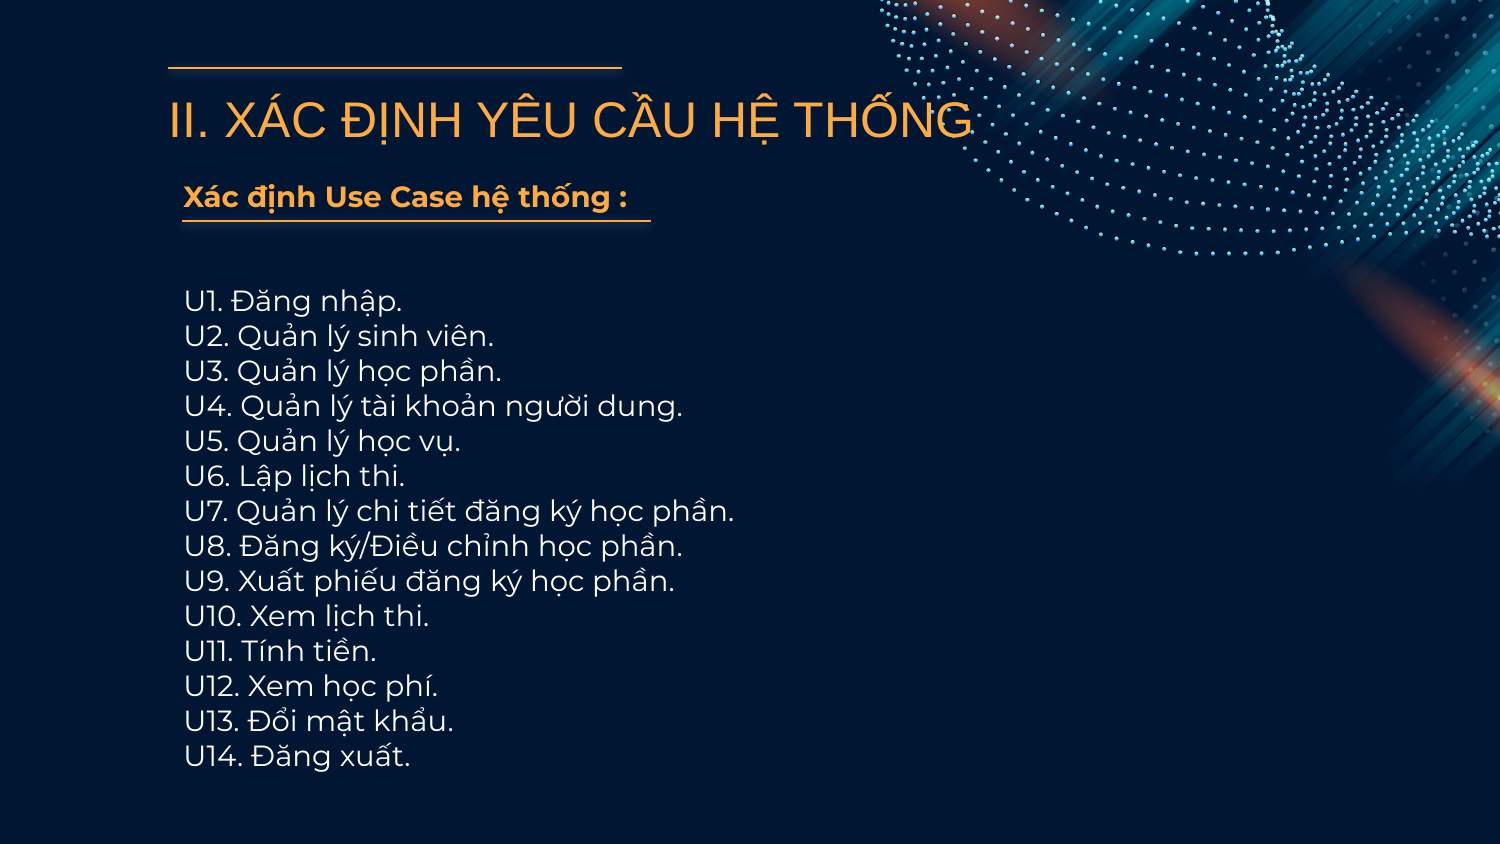

II. XÁC ĐỊNH YÊU CẦU HỆ THỐNG
Xác định Use Case hệ thống :
U1. Đăng nhập.
U2. Quản lý sinh viên.
U3. Quản lý học phần.
U4. Quản lý tài khoản người dung.
U5. Quản lý học vụ.
U6. Lập lịch thi.
U7. Quản lý chi tiết đăng ký học phần.
U8. Đăng ký/Điều chỉnh học phần.
U9. Xuất phiếu đăng ký học phần.
U10. Xem lịch thi.
U11. Tính tiền.
U12. Xem học phí.
U13. Đổi mật khẩu.
U14. Đăng xuất.